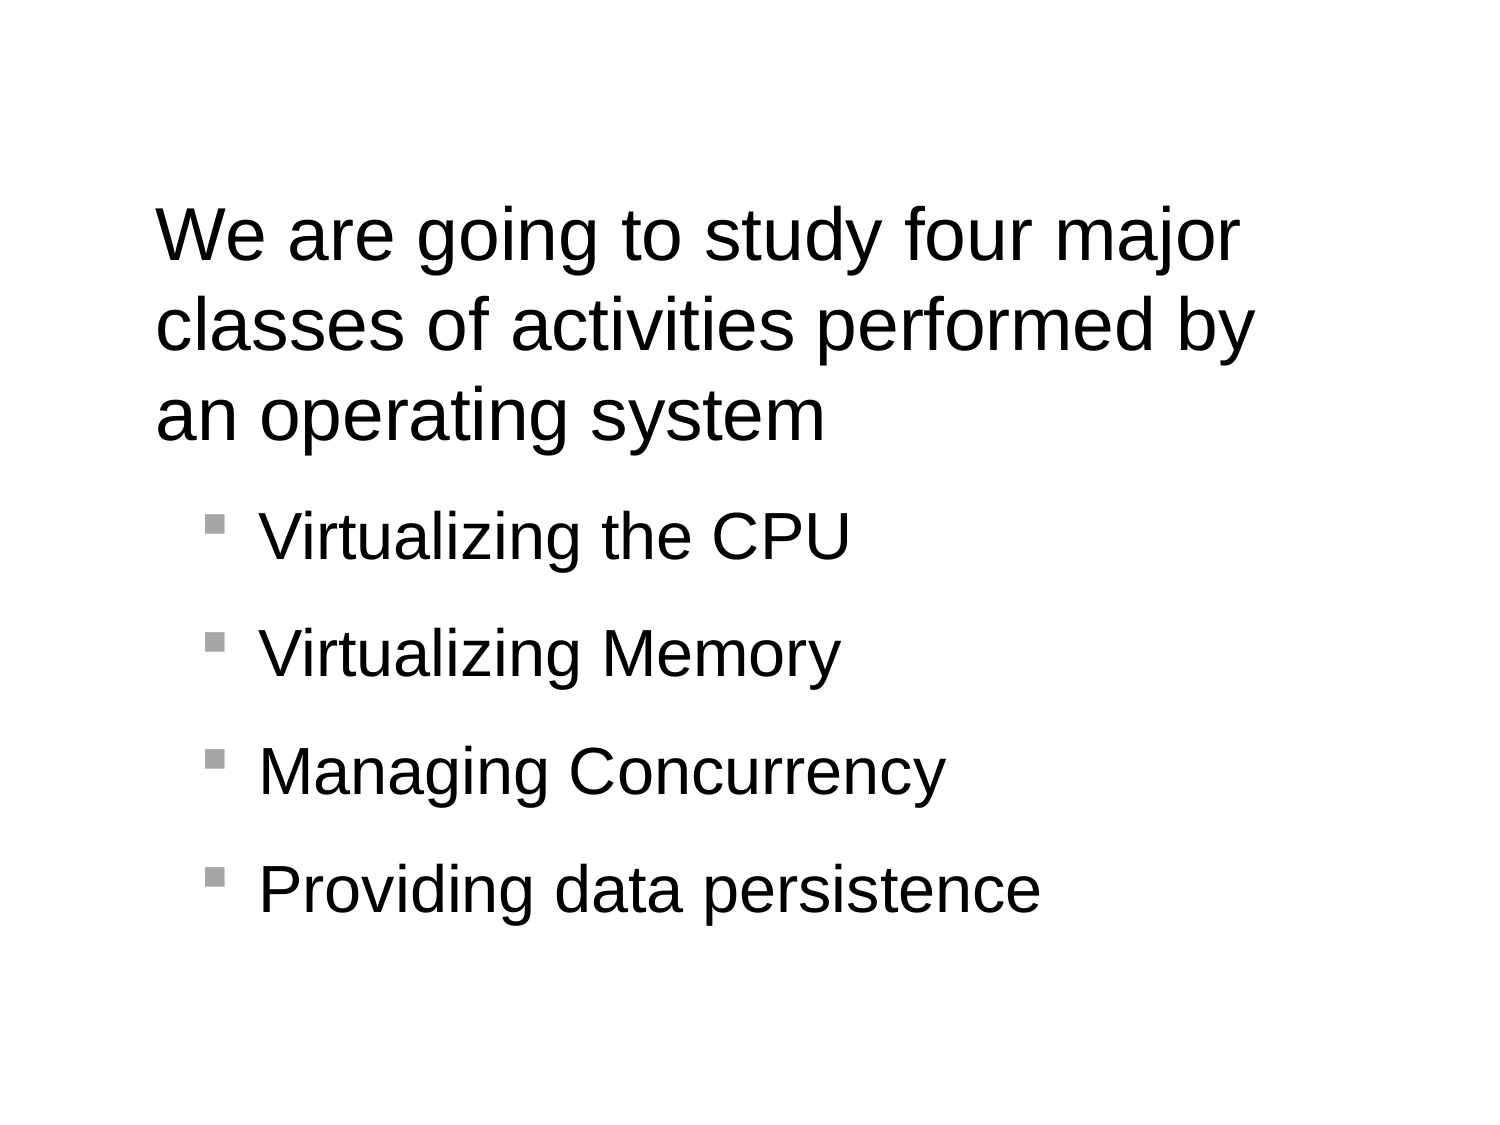

We are going to study four major classes of activities performed by an operating system
Virtualizing the CPU
Virtualizing Memory
Managing Concurrency
Providing data persistence